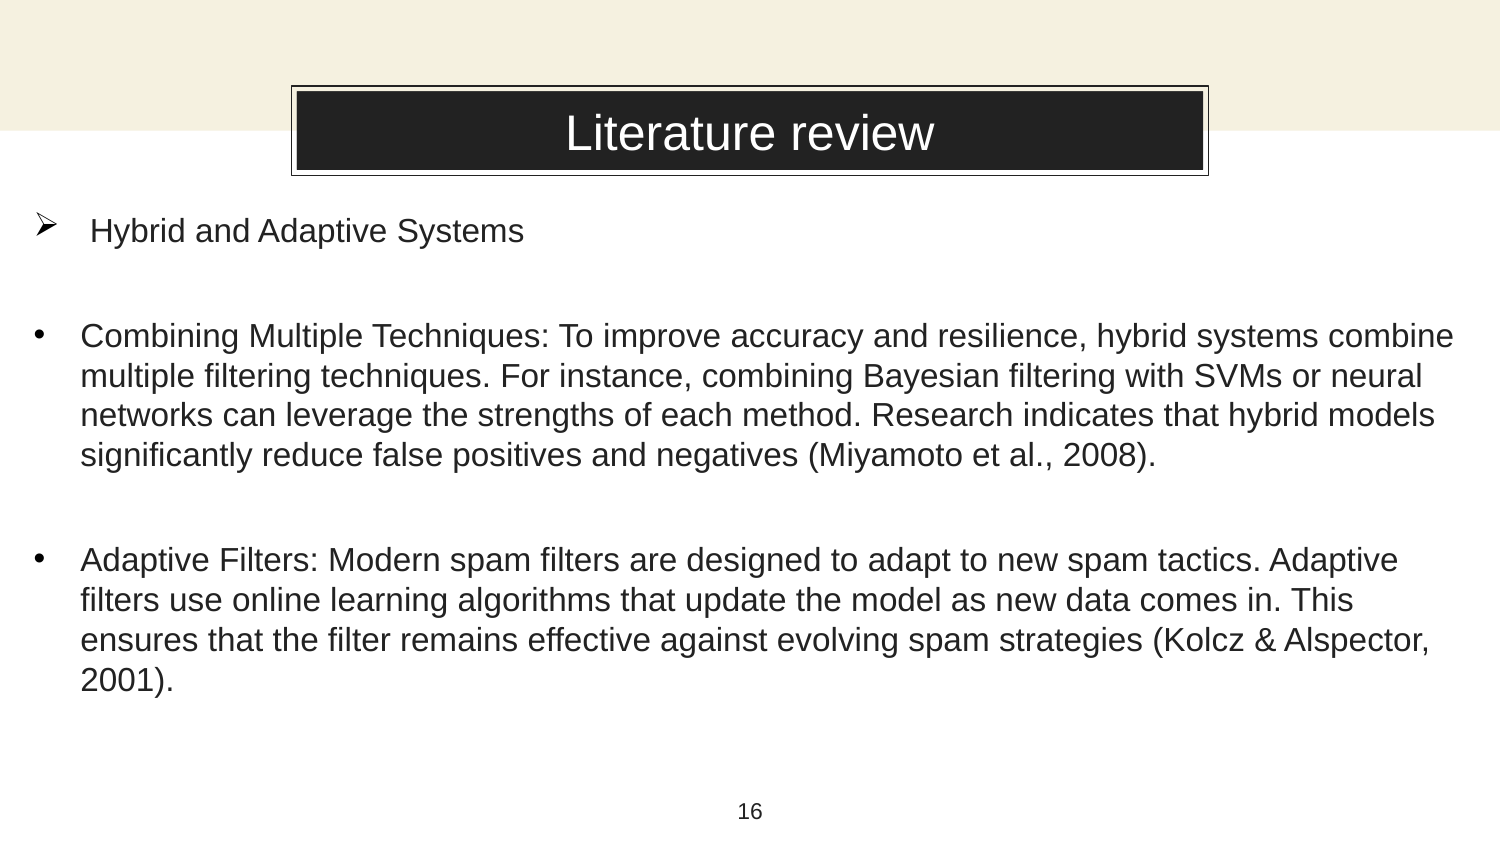

About this template
# Literature review
 Hybrid and Adaptive Systems

Combining Multiple Techniques: To improve accuracy and resilience, hybrid systems combine multiple filtering techniques. For instance, combining Bayesian filtering with SVMs or neural networks can leverage the strengths of each method. Research indicates that hybrid models significantly reduce false positives and negatives (Miyamoto et al., 2008).

Adaptive Filters: Modern spam filters are designed to adapt to new spam tactics. Adaptive filters use online learning algorithms that update the model as new data comes in. This ensures that the filter remains effective against evolving spam strategies (Kolcz & Alspector, 2001).

16